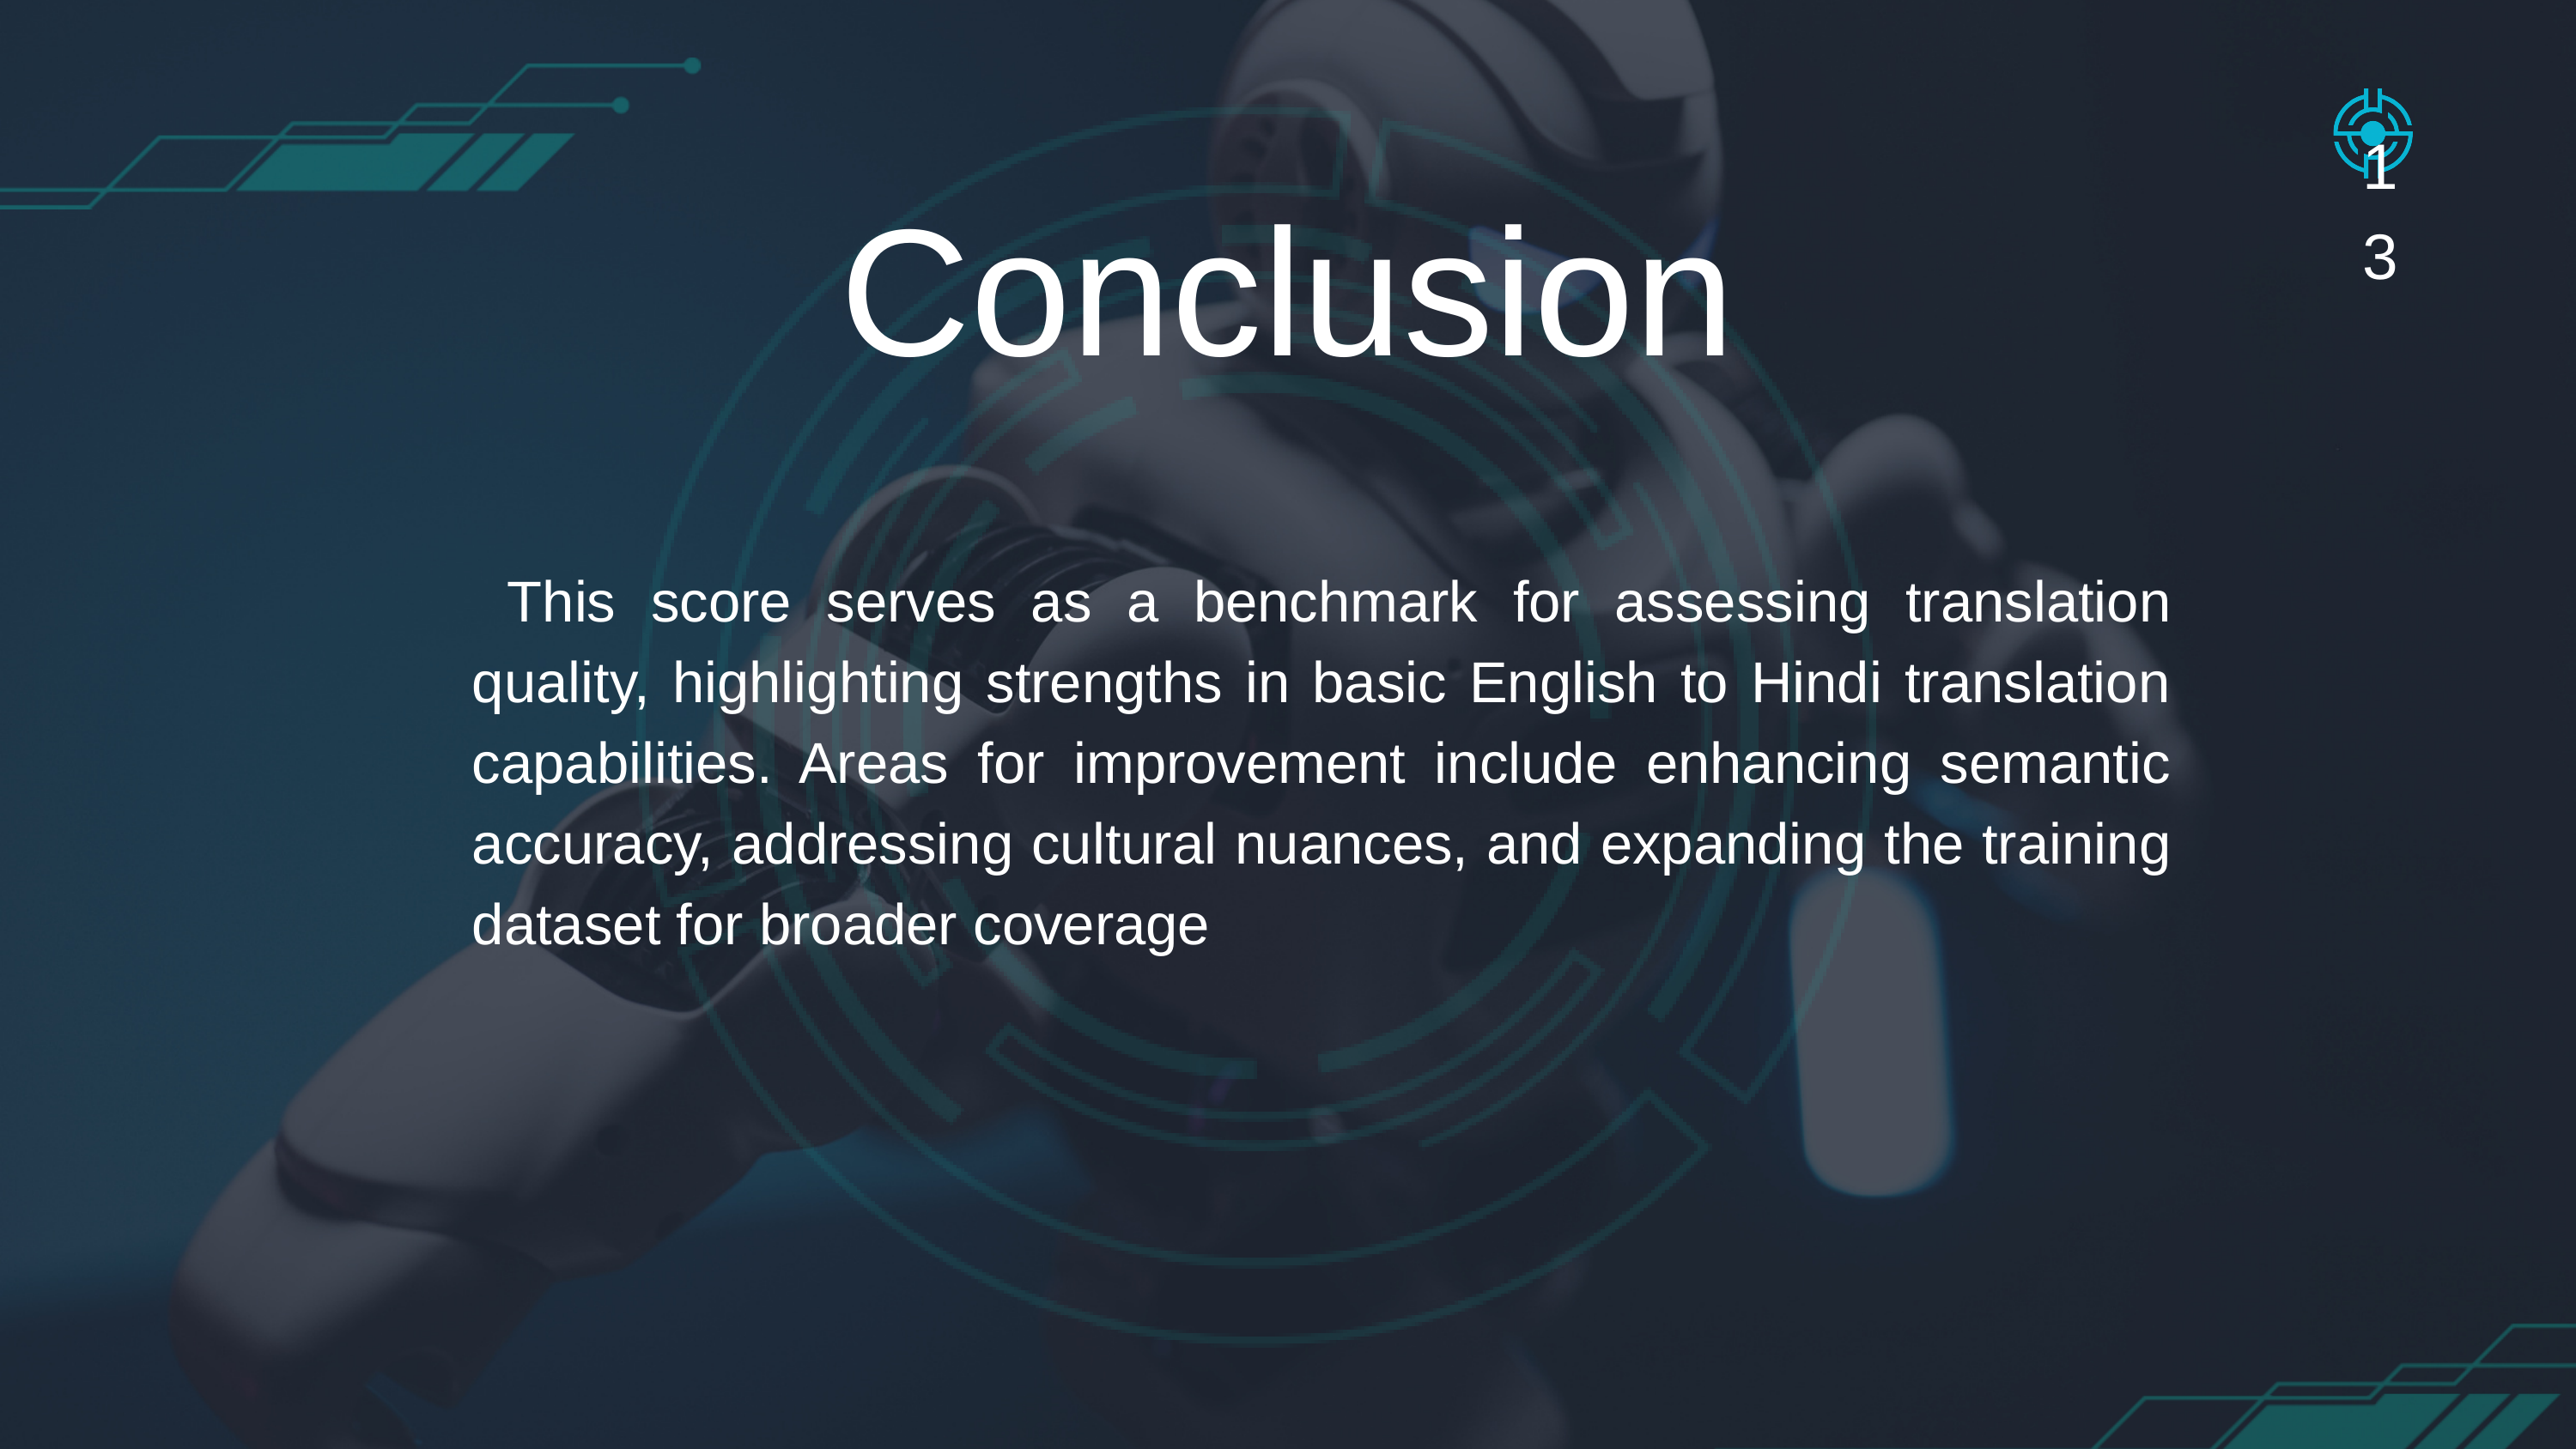

13
Conclusion
 This score serves as a benchmark for assessing translation quality, highlighting strengths in basic English to Hindi translation capabilities. Areas for improvement include enhancing semantic accuracy, addressing cultural nuances, and expanding the training dataset for broader coverage